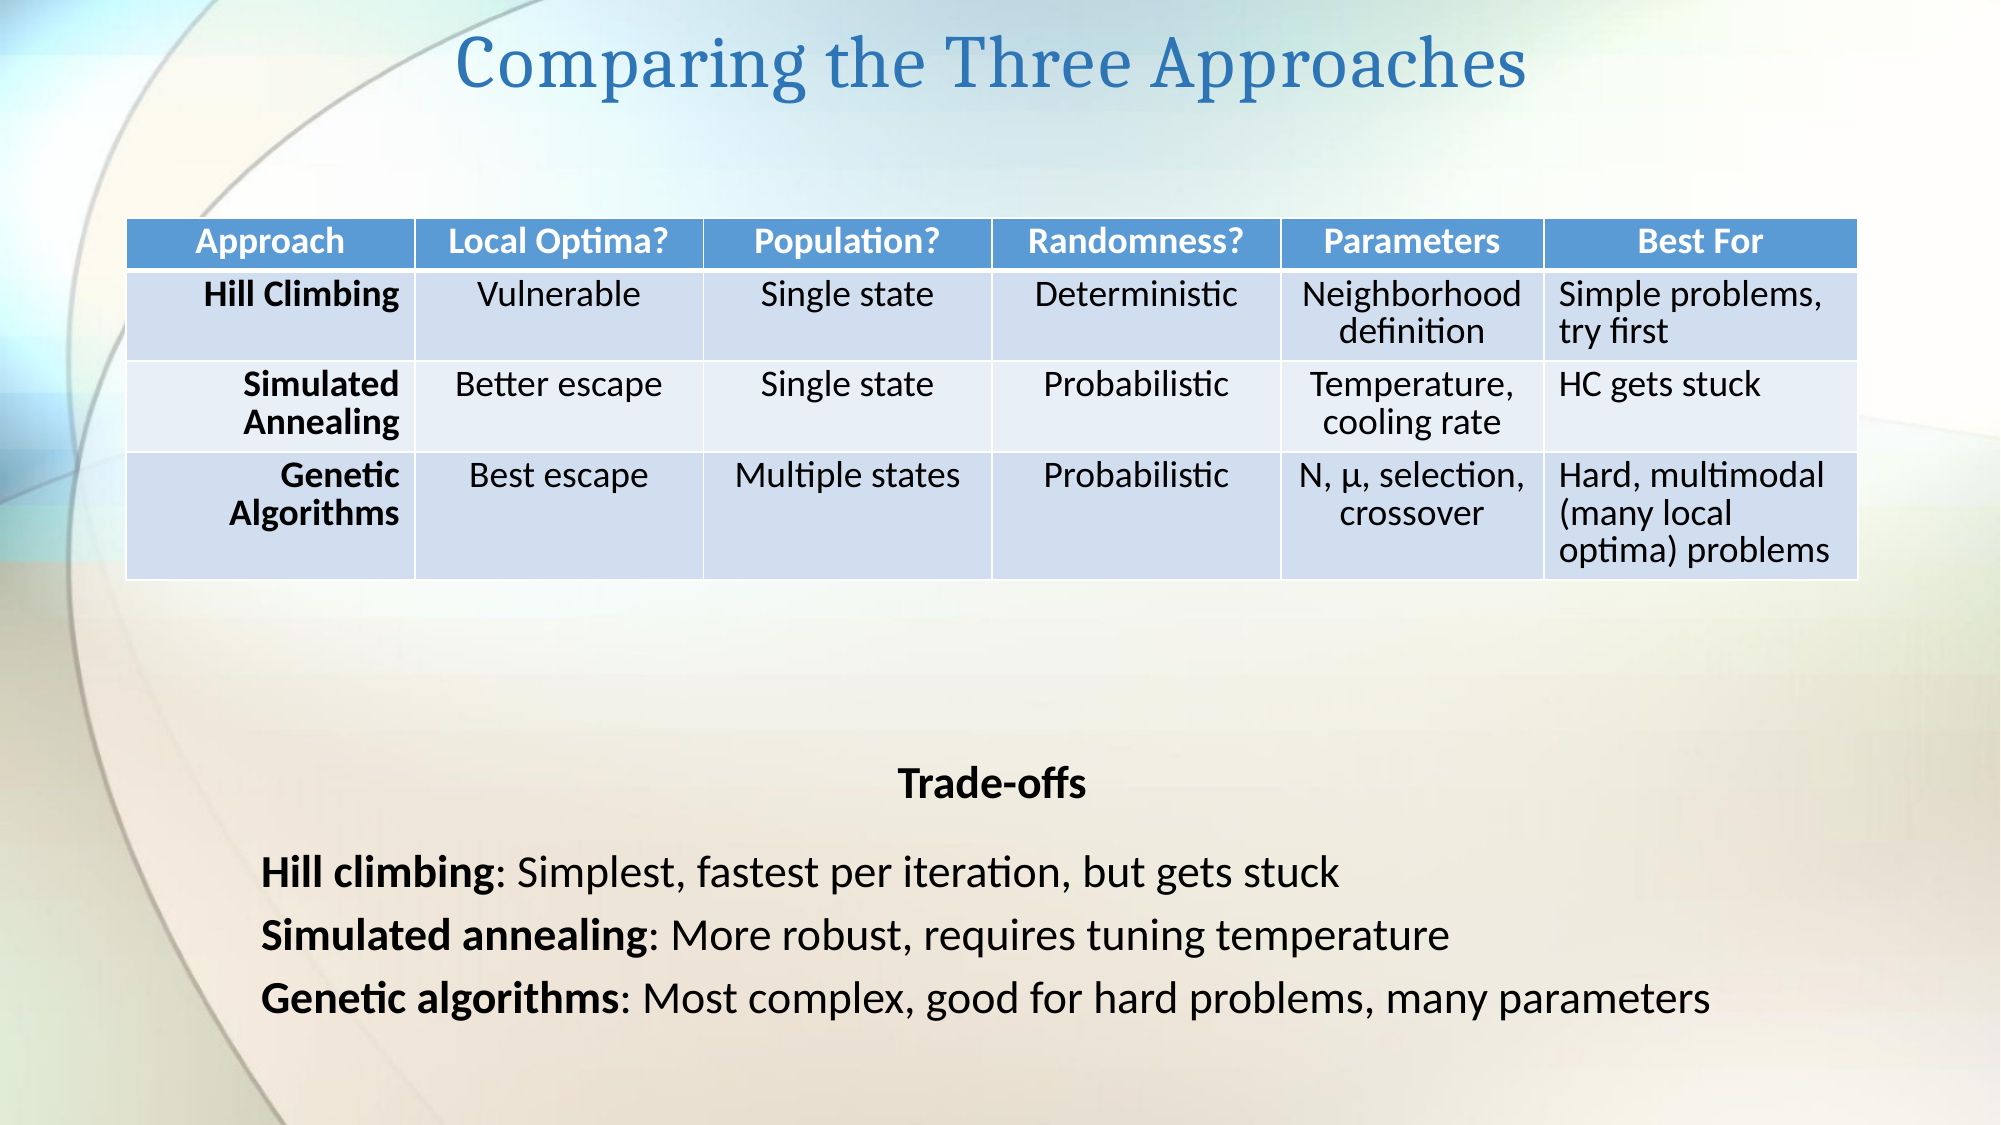

Comparing the Three Approaches
| Approach | Local Optima? | Population? | Randomness? | Parameters | Best For |
| --- | --- | --- | --- | --- | --- |
| Hill Climbing | Vulnerable | Single state | Deterministic | Neighborhood definition | Simple problems, try first |
| Simulated Annealing | Better escape | Single state | Probabilistic | Temperature, cooling rate | HC gets stuck |
| Genetic Algorithms | Best escape | Multiple states | Probabilistic | N, μ, selection, crossover | Hard, multimodal (many local optima) problems |
Trade-offs

Hill climbing: Simplest, fastest per iteration, but gets stuck
Simulated annealing: More robust, requires tuning temperature
Genetic algorithms: Most complex, good for hard problems, many parameters